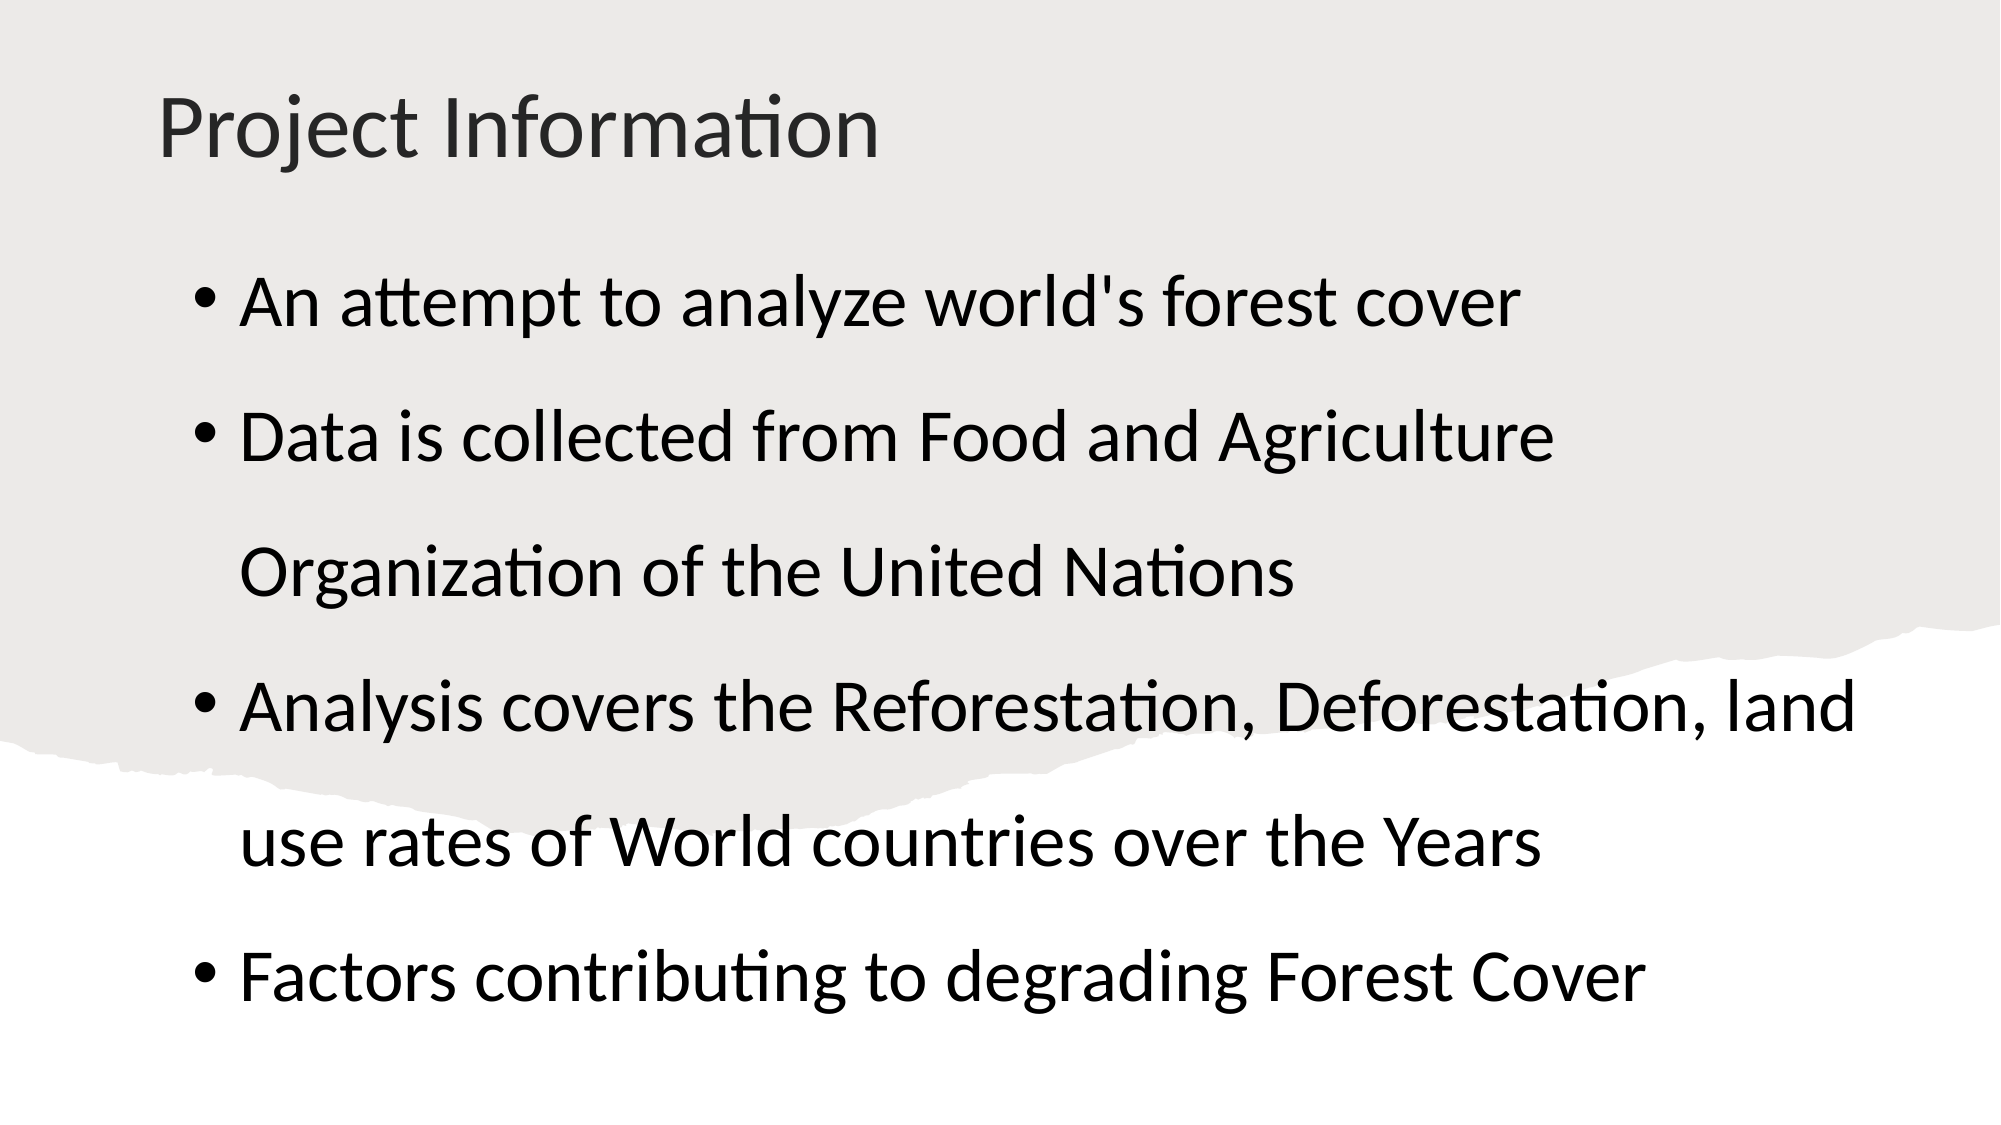

# Project Information
An attempt to analyze world's forest cover
Data is collected from Food and Agriculture Organization of the United Nations
Analysis covers the Reforestation, Deforestation, land use rates of World countries over the Years
Factors contributing to degrading Forest Cover